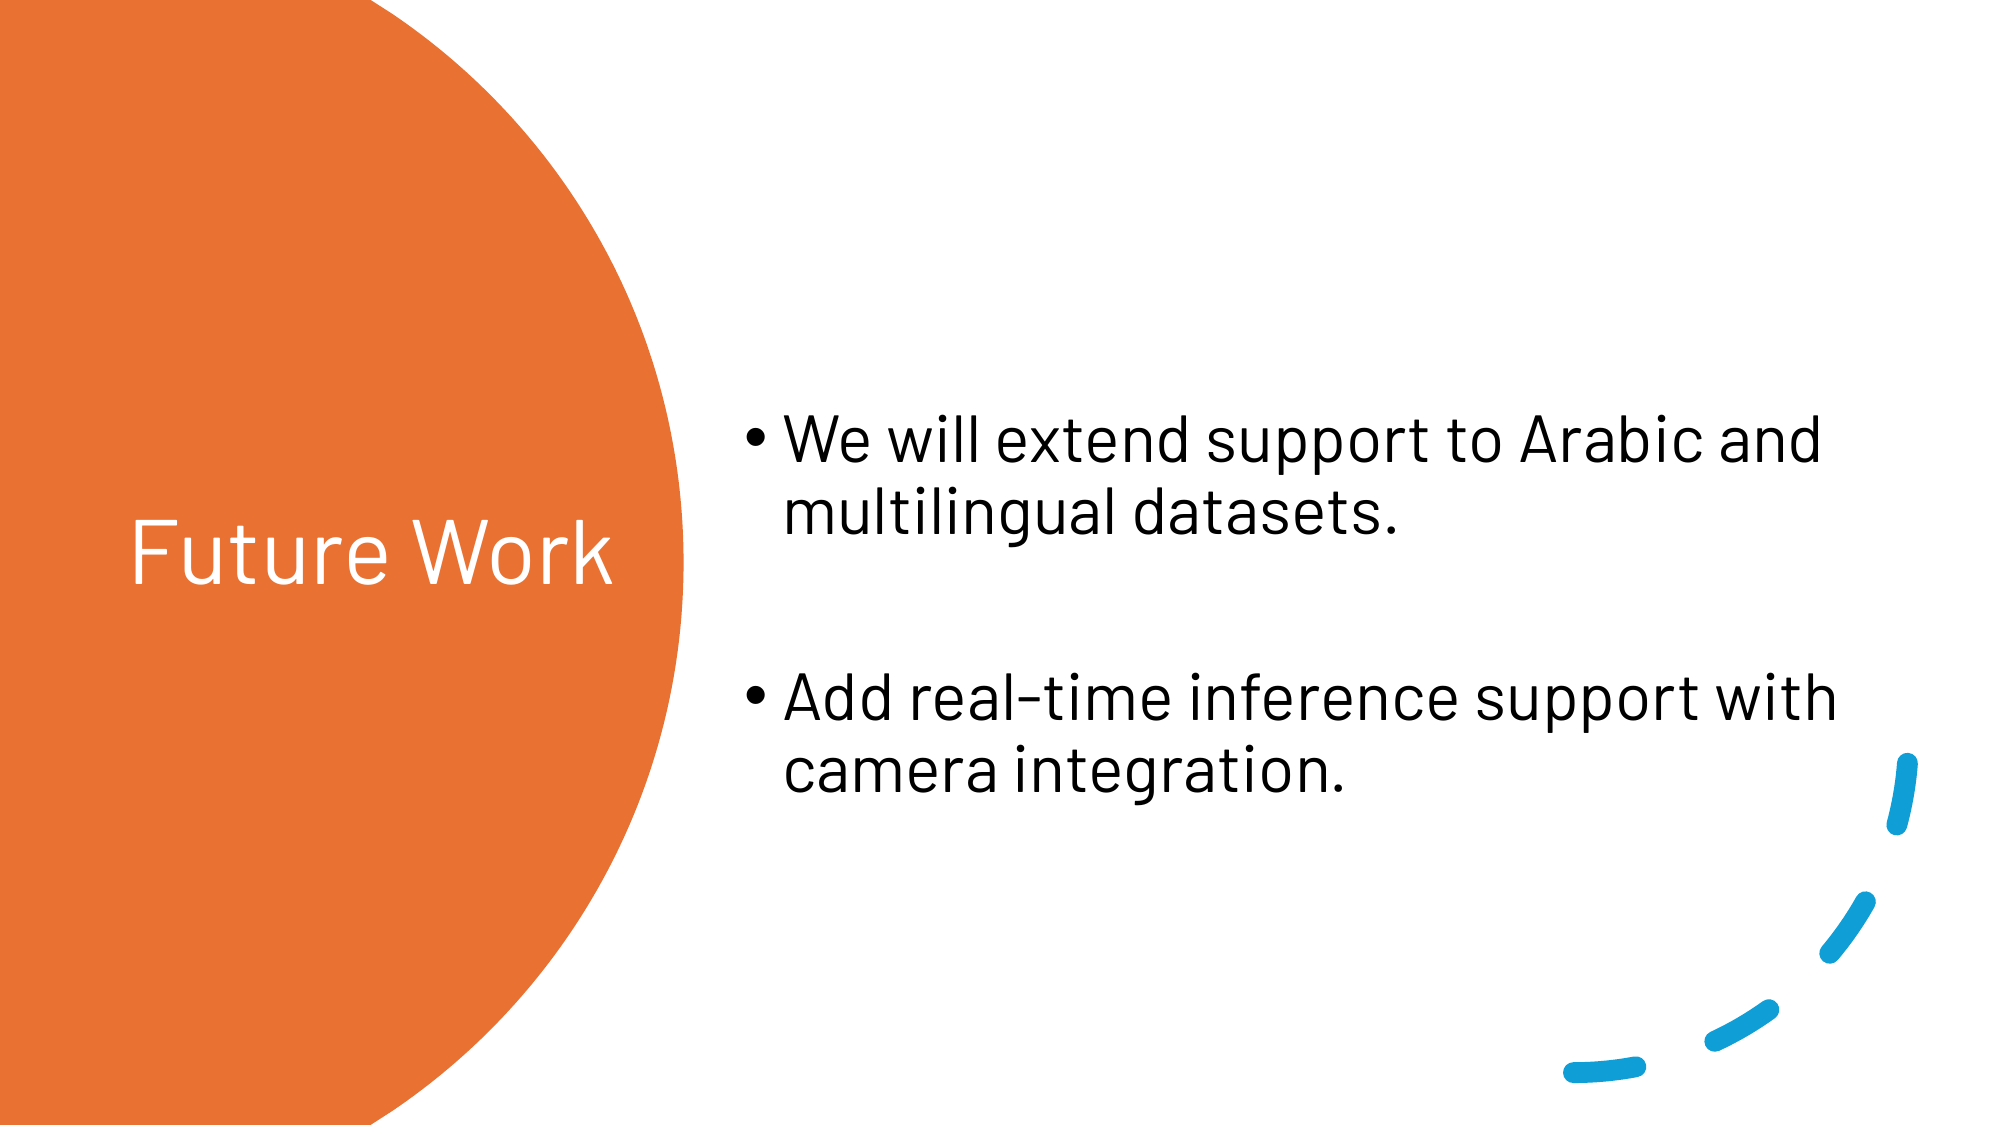

We will extend support to Arabic and multilingual datasets.

Add real-time inference support with camera integration.
# Future Work